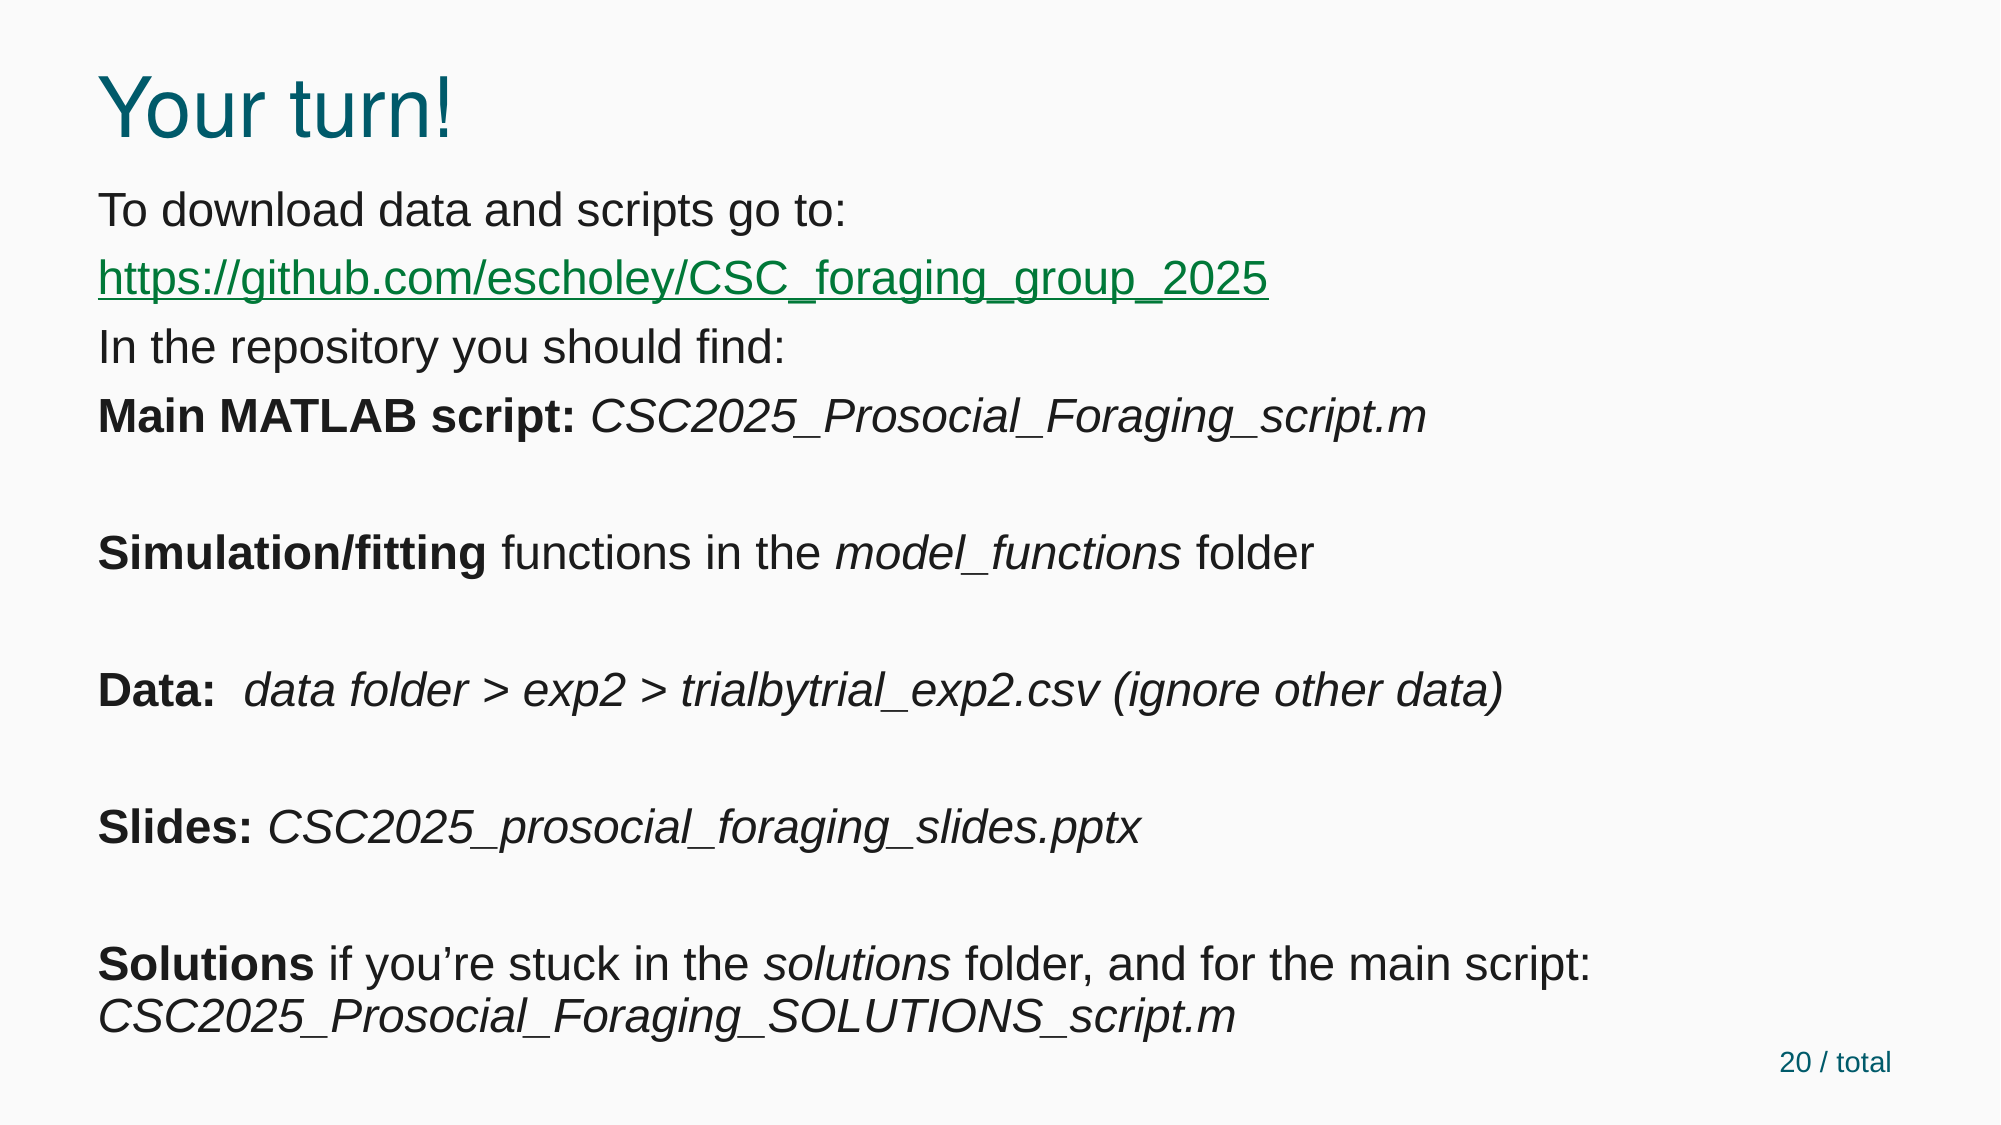

# Your turn!
To download data and scripts go to:
https://github.com/escholey/CSC_foraging_group_2025
In the repository you should find:
Main MATLAB script: CSC2025_Prosocial_Foraging_script.m

Simulation/fitting functions in the model_functions folder

Data:  data folder > exp2 > trialbytrial_exp2.csv (ignore other data)

Slides: CSC2025_prosocial_foraging_slides.pptx

Solutions if you’re stuck in the solutions folder, and for the main script:  CSC2025_Prosocial_Foraging_SOLUTIONS_script.m